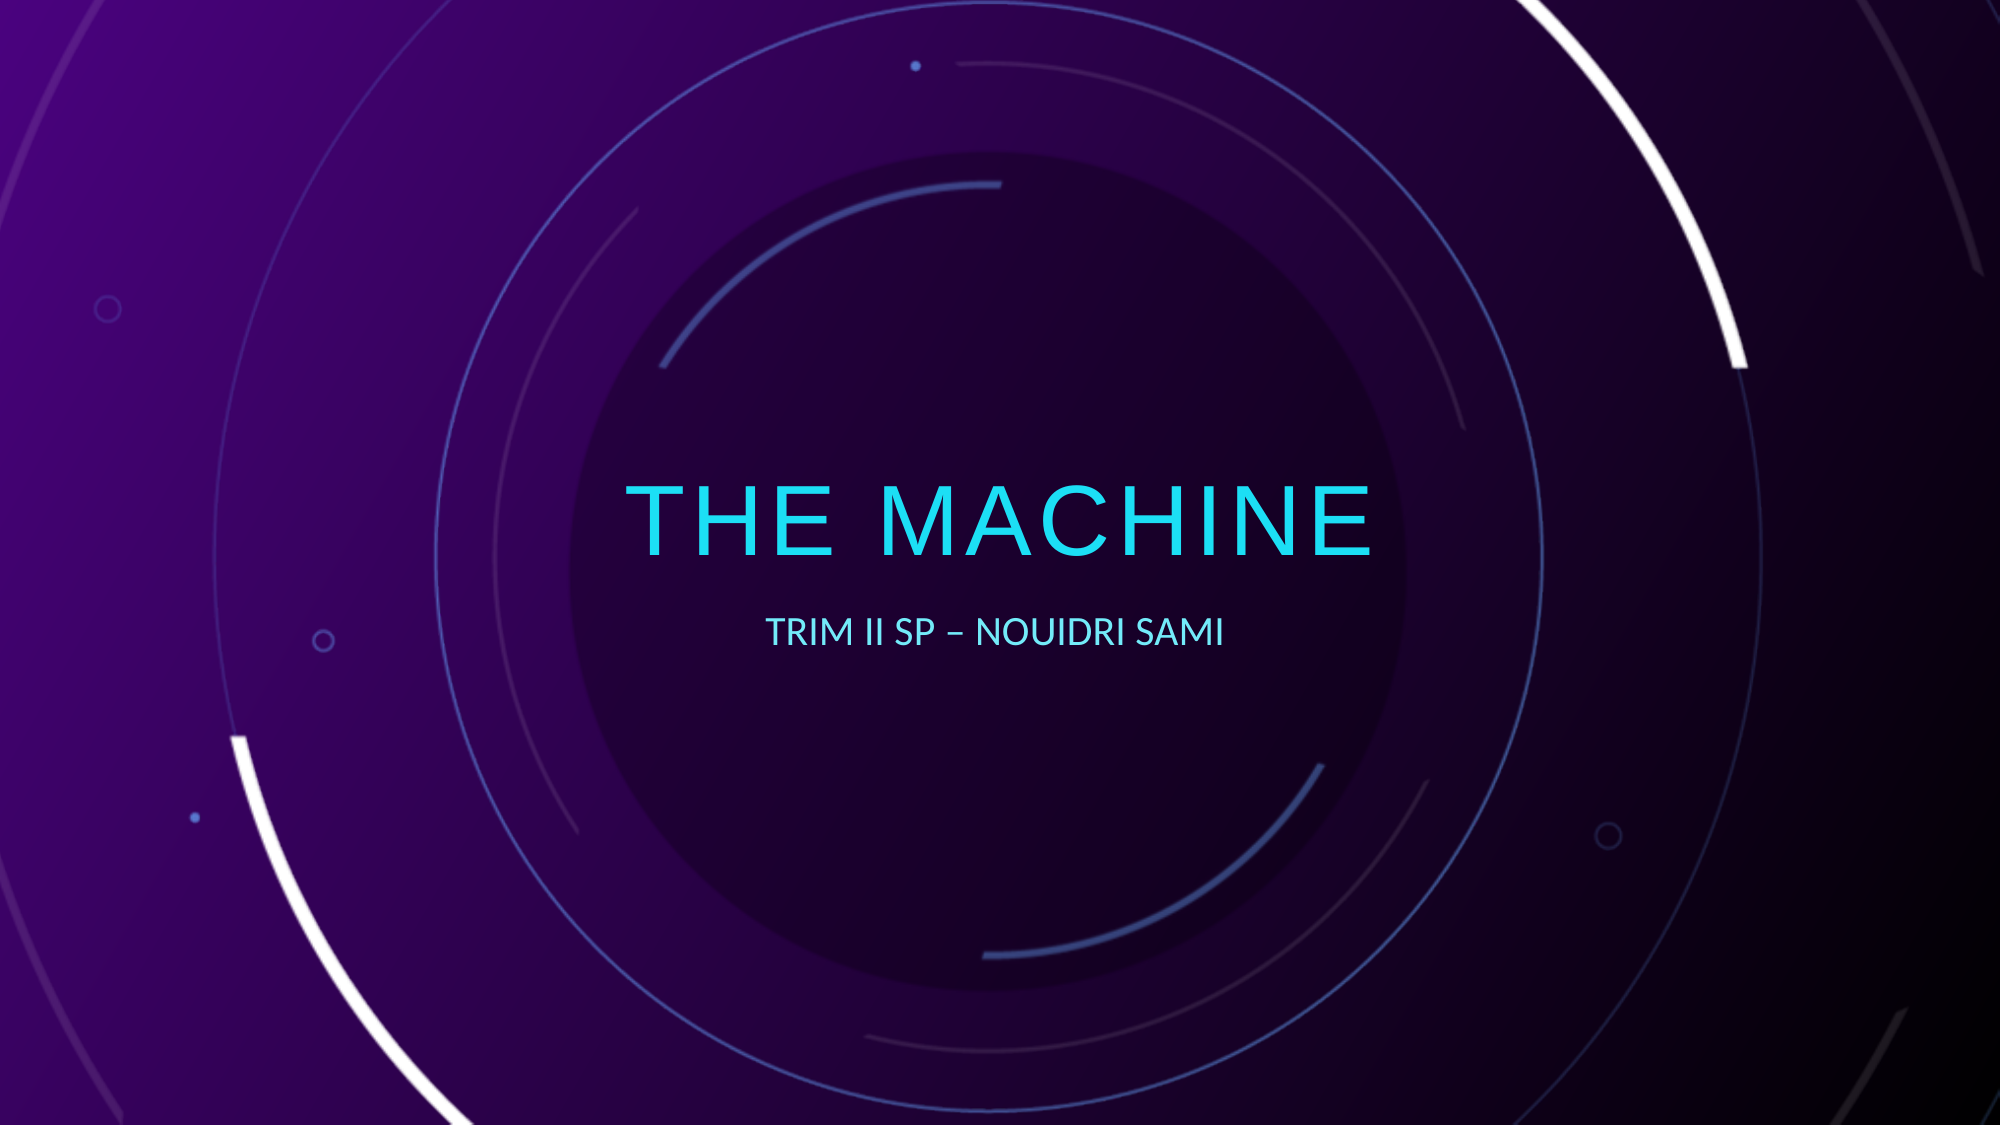

# The machine
Trim ii sp – Nouidri sami